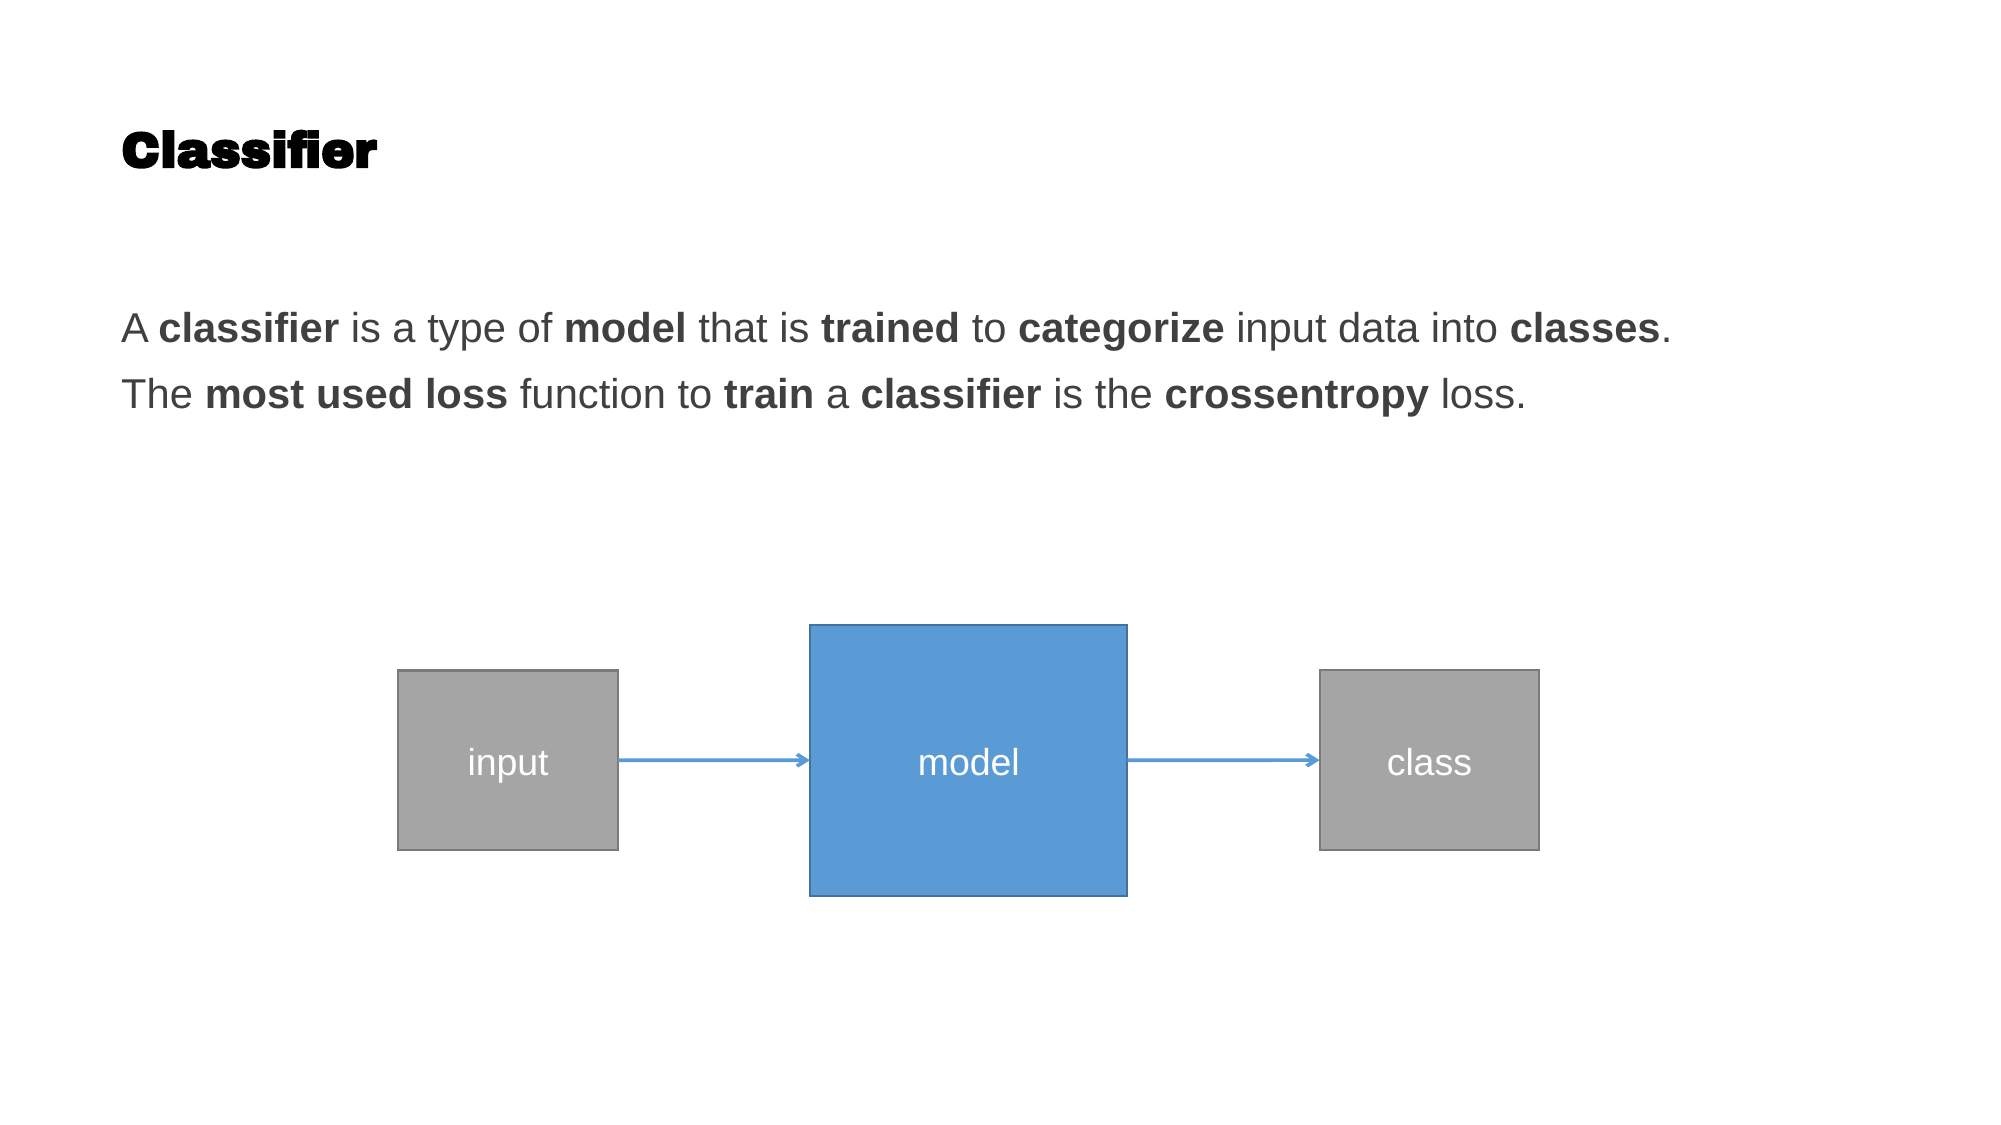

# Classifier
A classifier is a type of model that is trained to categorize input data into classes.
The most used loss function to train a classifier is the crossentropy loss.
model
class
input